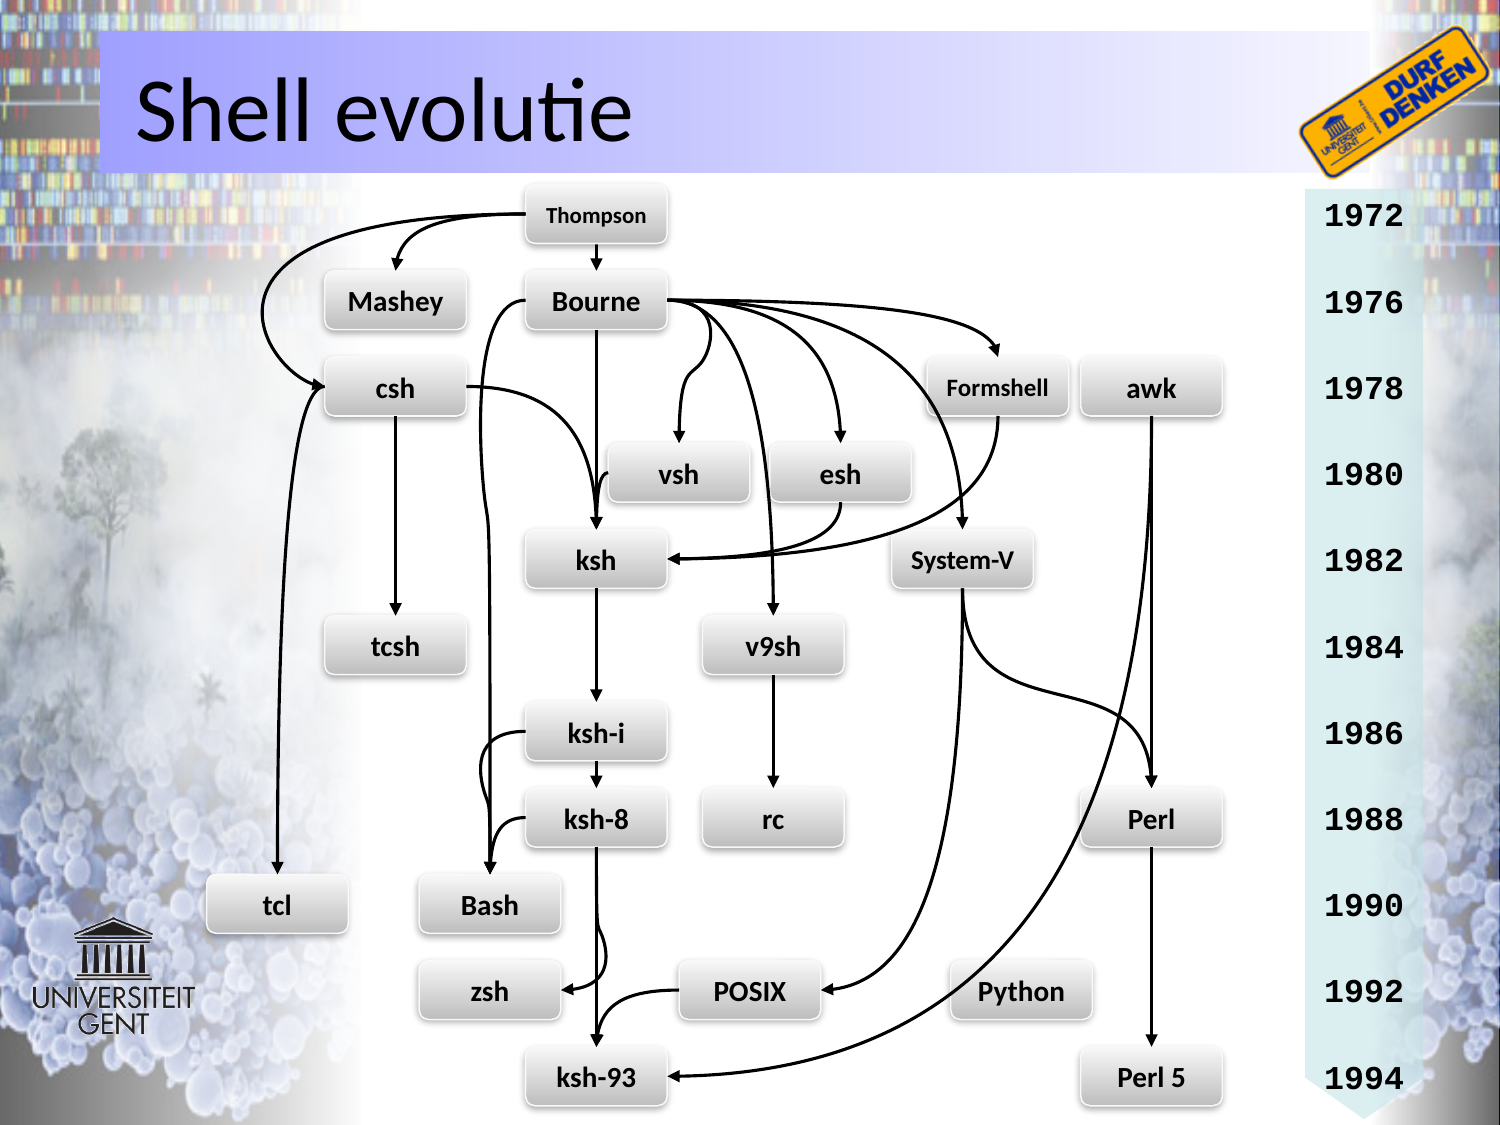

# Shell evolutie
Thompson
1972

Mashey
Bourne
1976
csh
Formshell
awk
1978
vsh
esh
1980
ksh
System-V
1982
tcsh
v9sh
1984
ksh-i
1986
ksh-8
rc
Perl
1988
tcl
Bash
1990
zsh
POSIX
Python
1992
ksh-93
Perl 5
1994